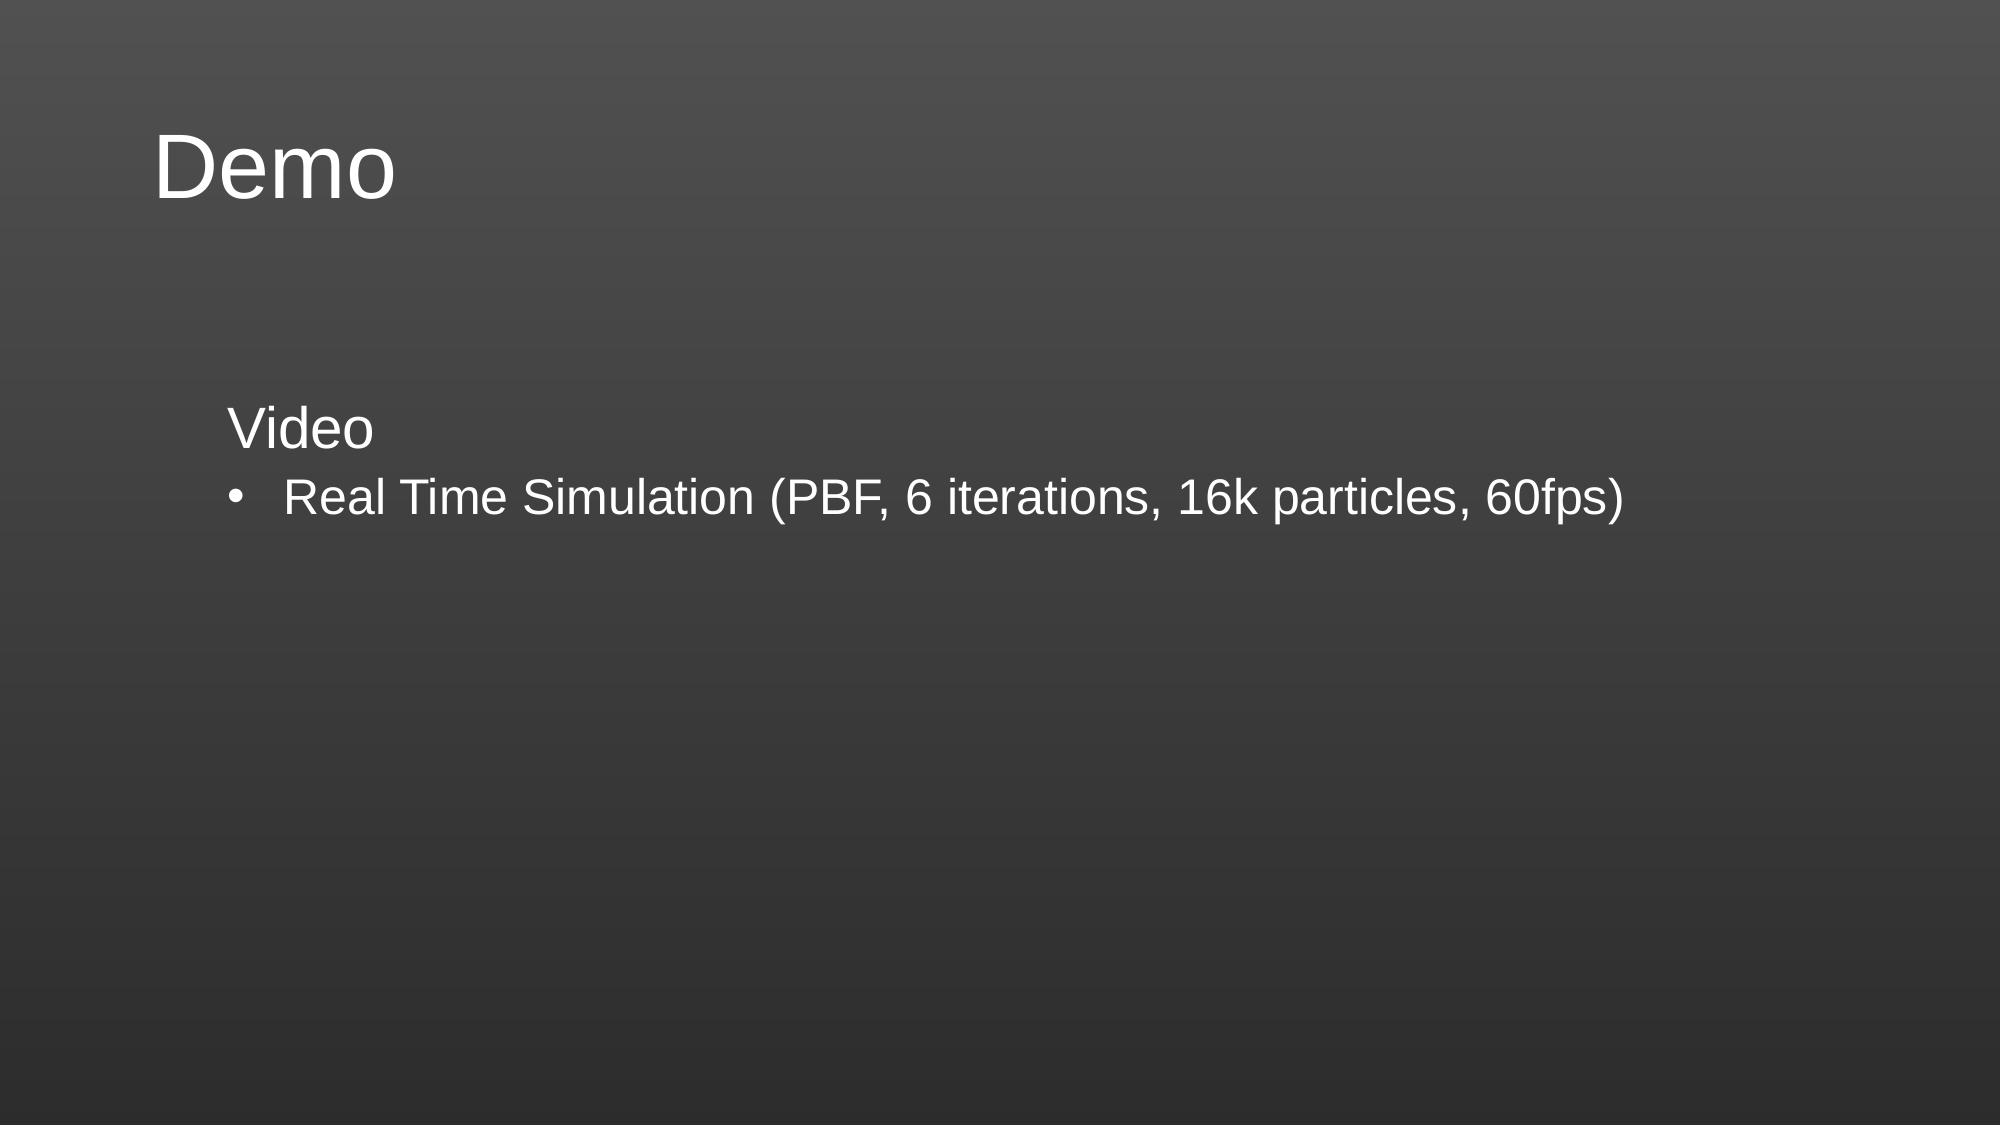

# Demo

Video
Real Time Simulation (PBF, 6 iterations, 16k particles, 60fps)